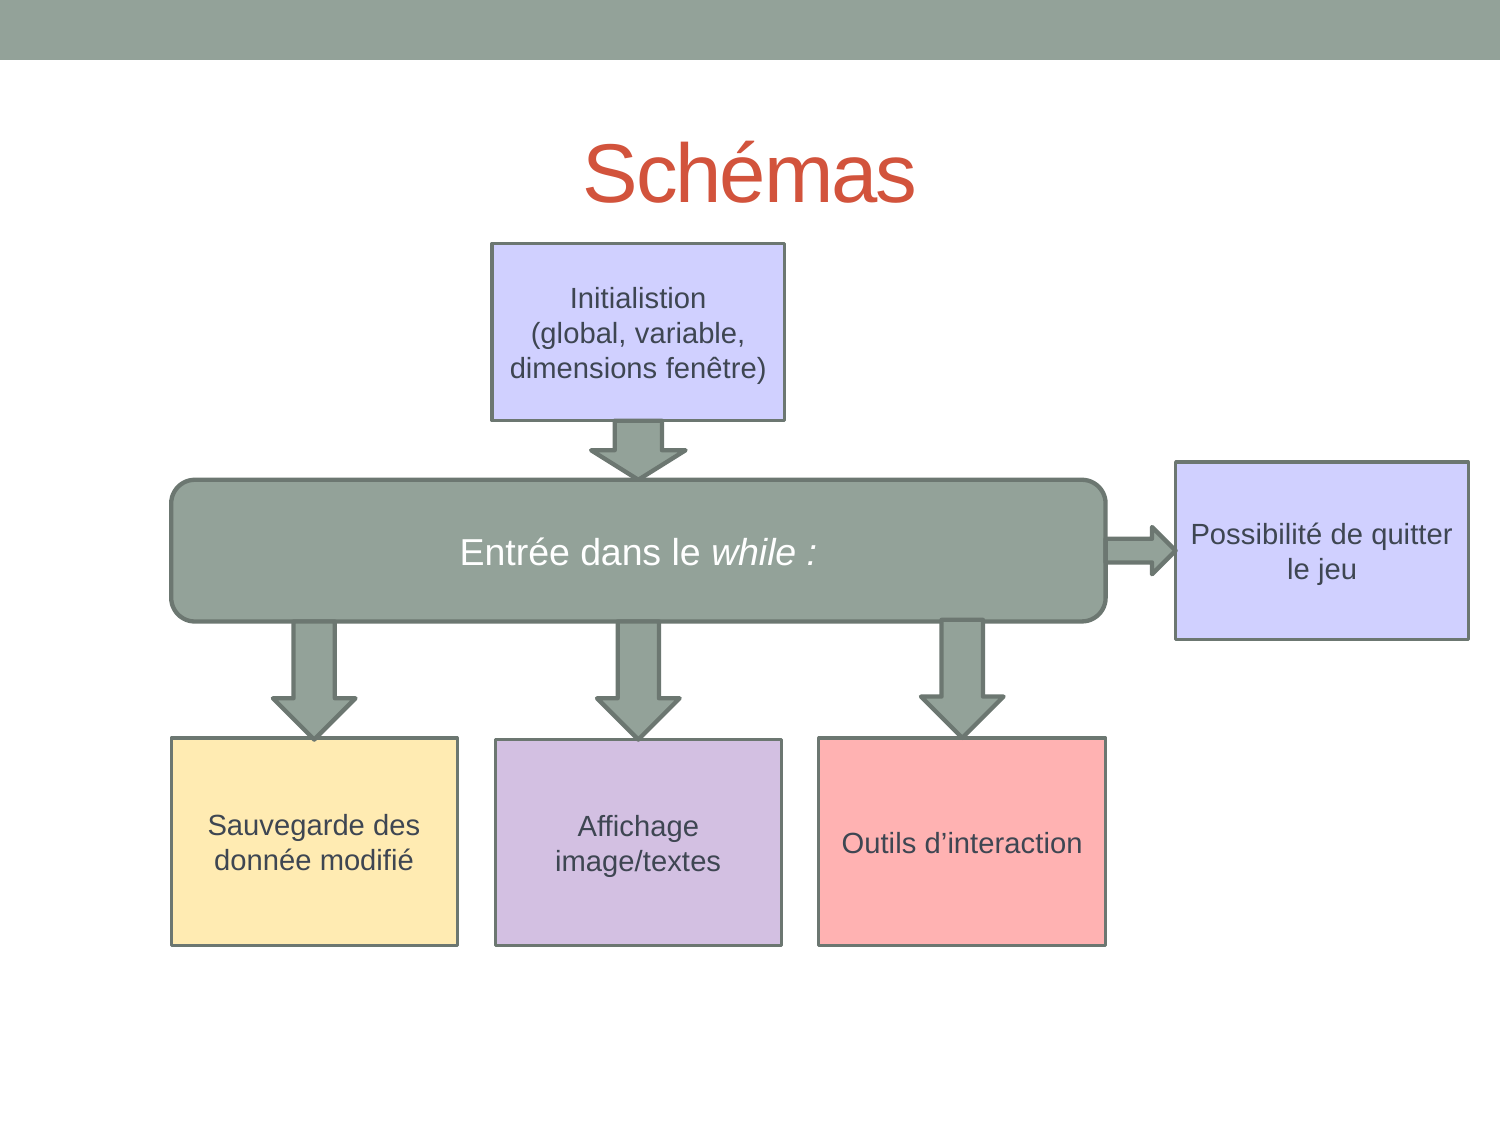

# Schémas
Initialistion
(global, variable, dimensions fenêtre)

Possibilité de quitter le jeu
Entrée dans le while :

Sauvegarde des donnée modifié
Outils d’interaction
Affichage image/textes